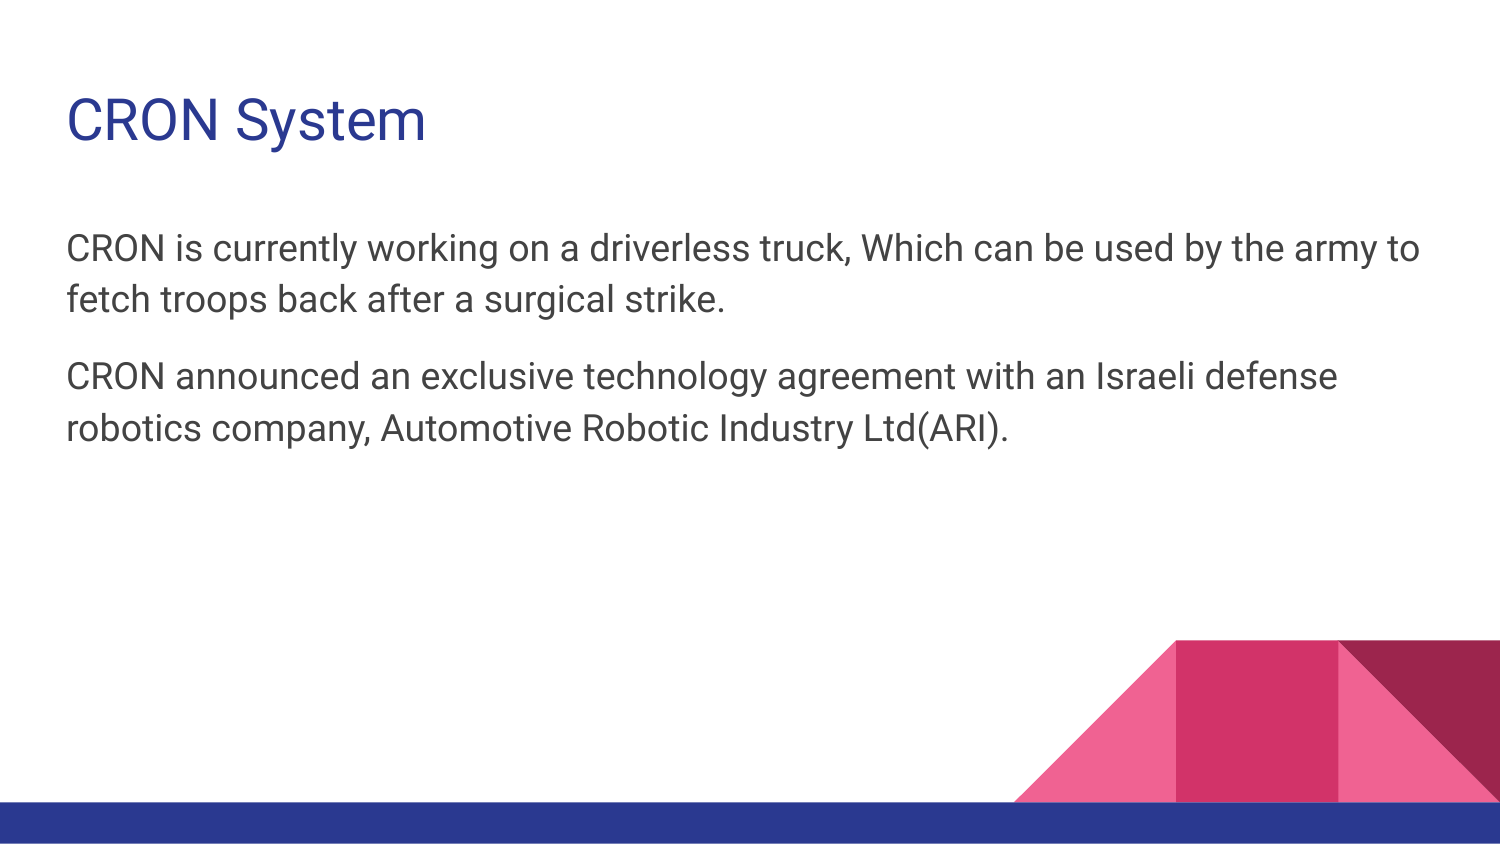

# CRON System
CRON is currently working on a driverless truck, Which can be used by the army to fetch troops back after a surgical strike.
CRON announced an exclusive technology agreement with an Israeli defense robotics company, Automotive Robotic Industry Ltd(ARI).